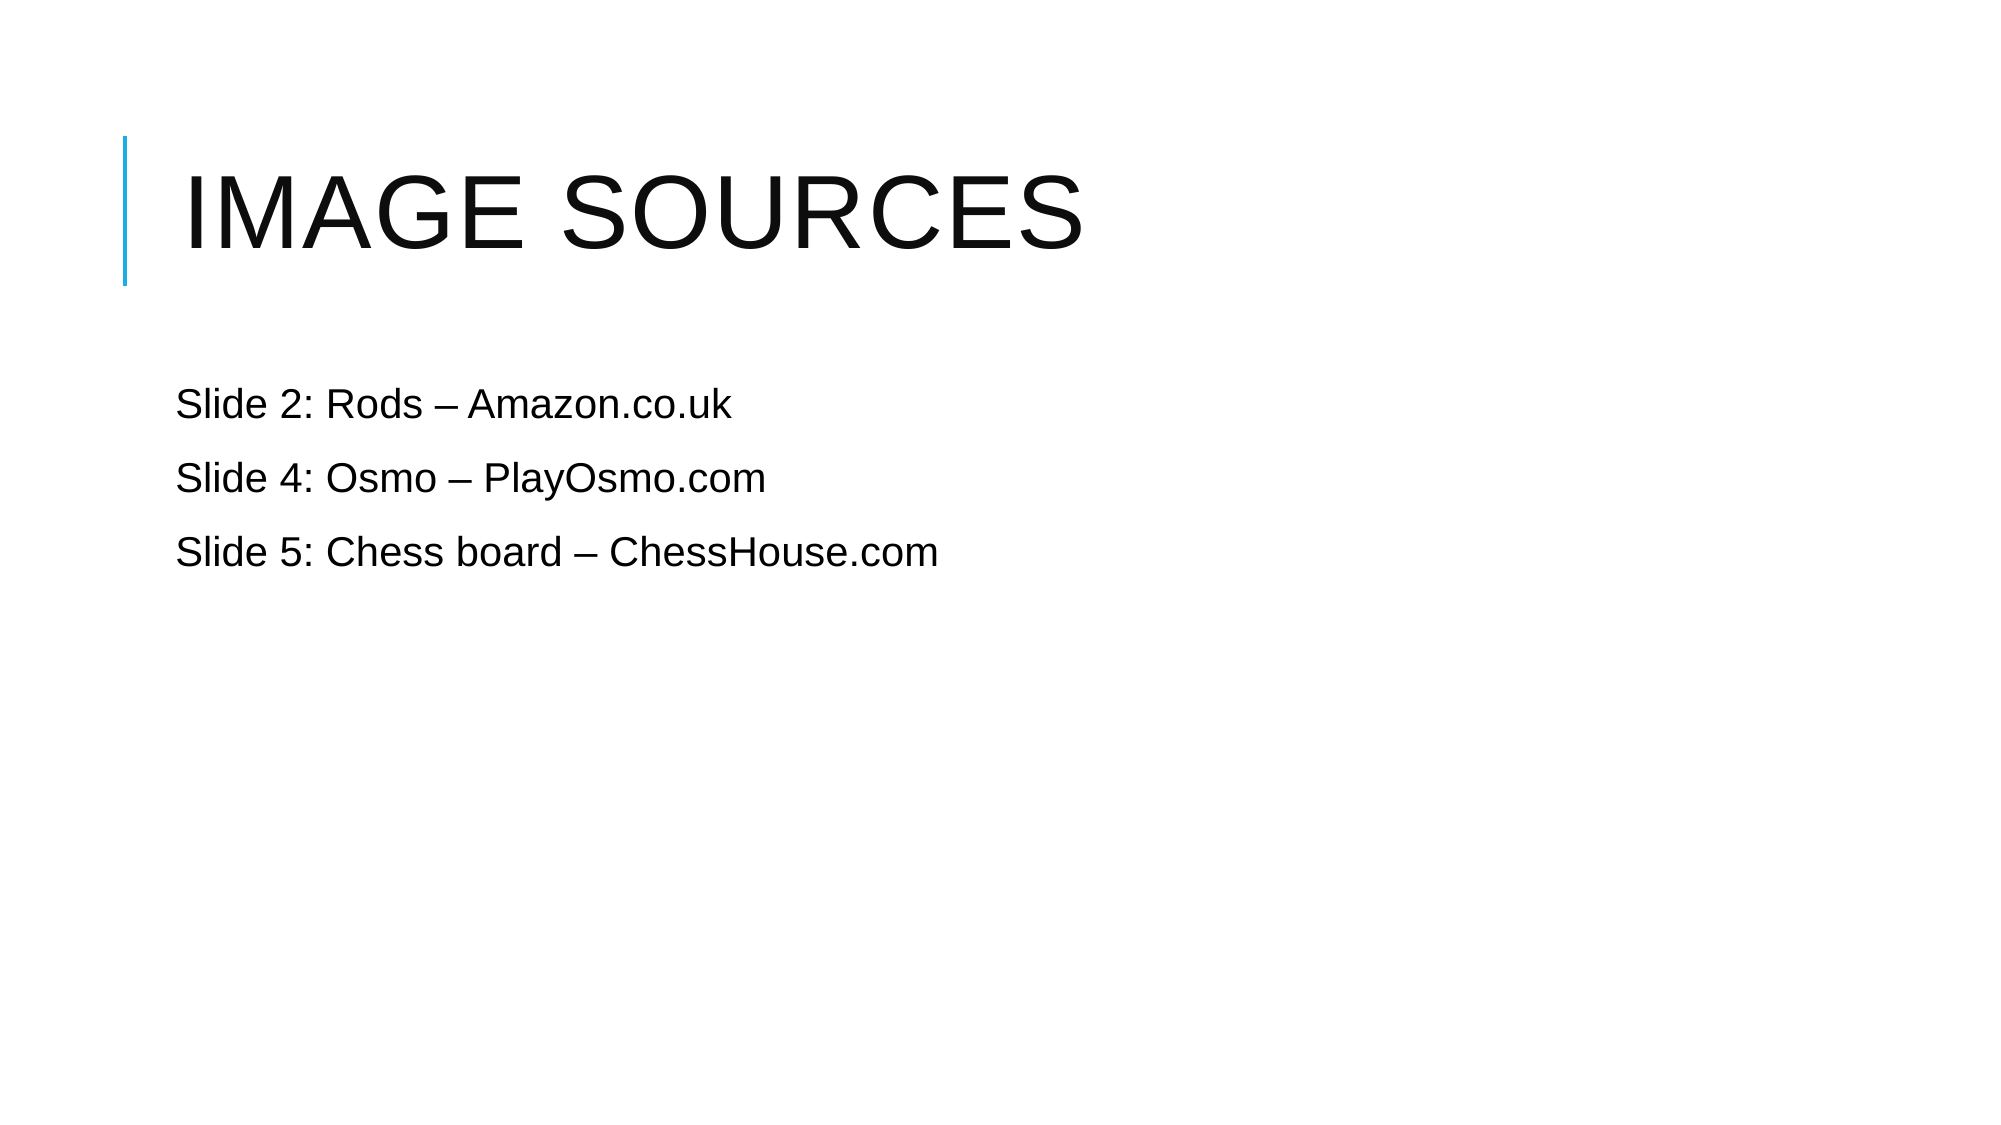

# Image Sources
Slide 2: Rods – Amazon.co.uk
Slide 4: Osmo – PlayOsmo.com
Slide 5: Chess board – ChessHouse.com